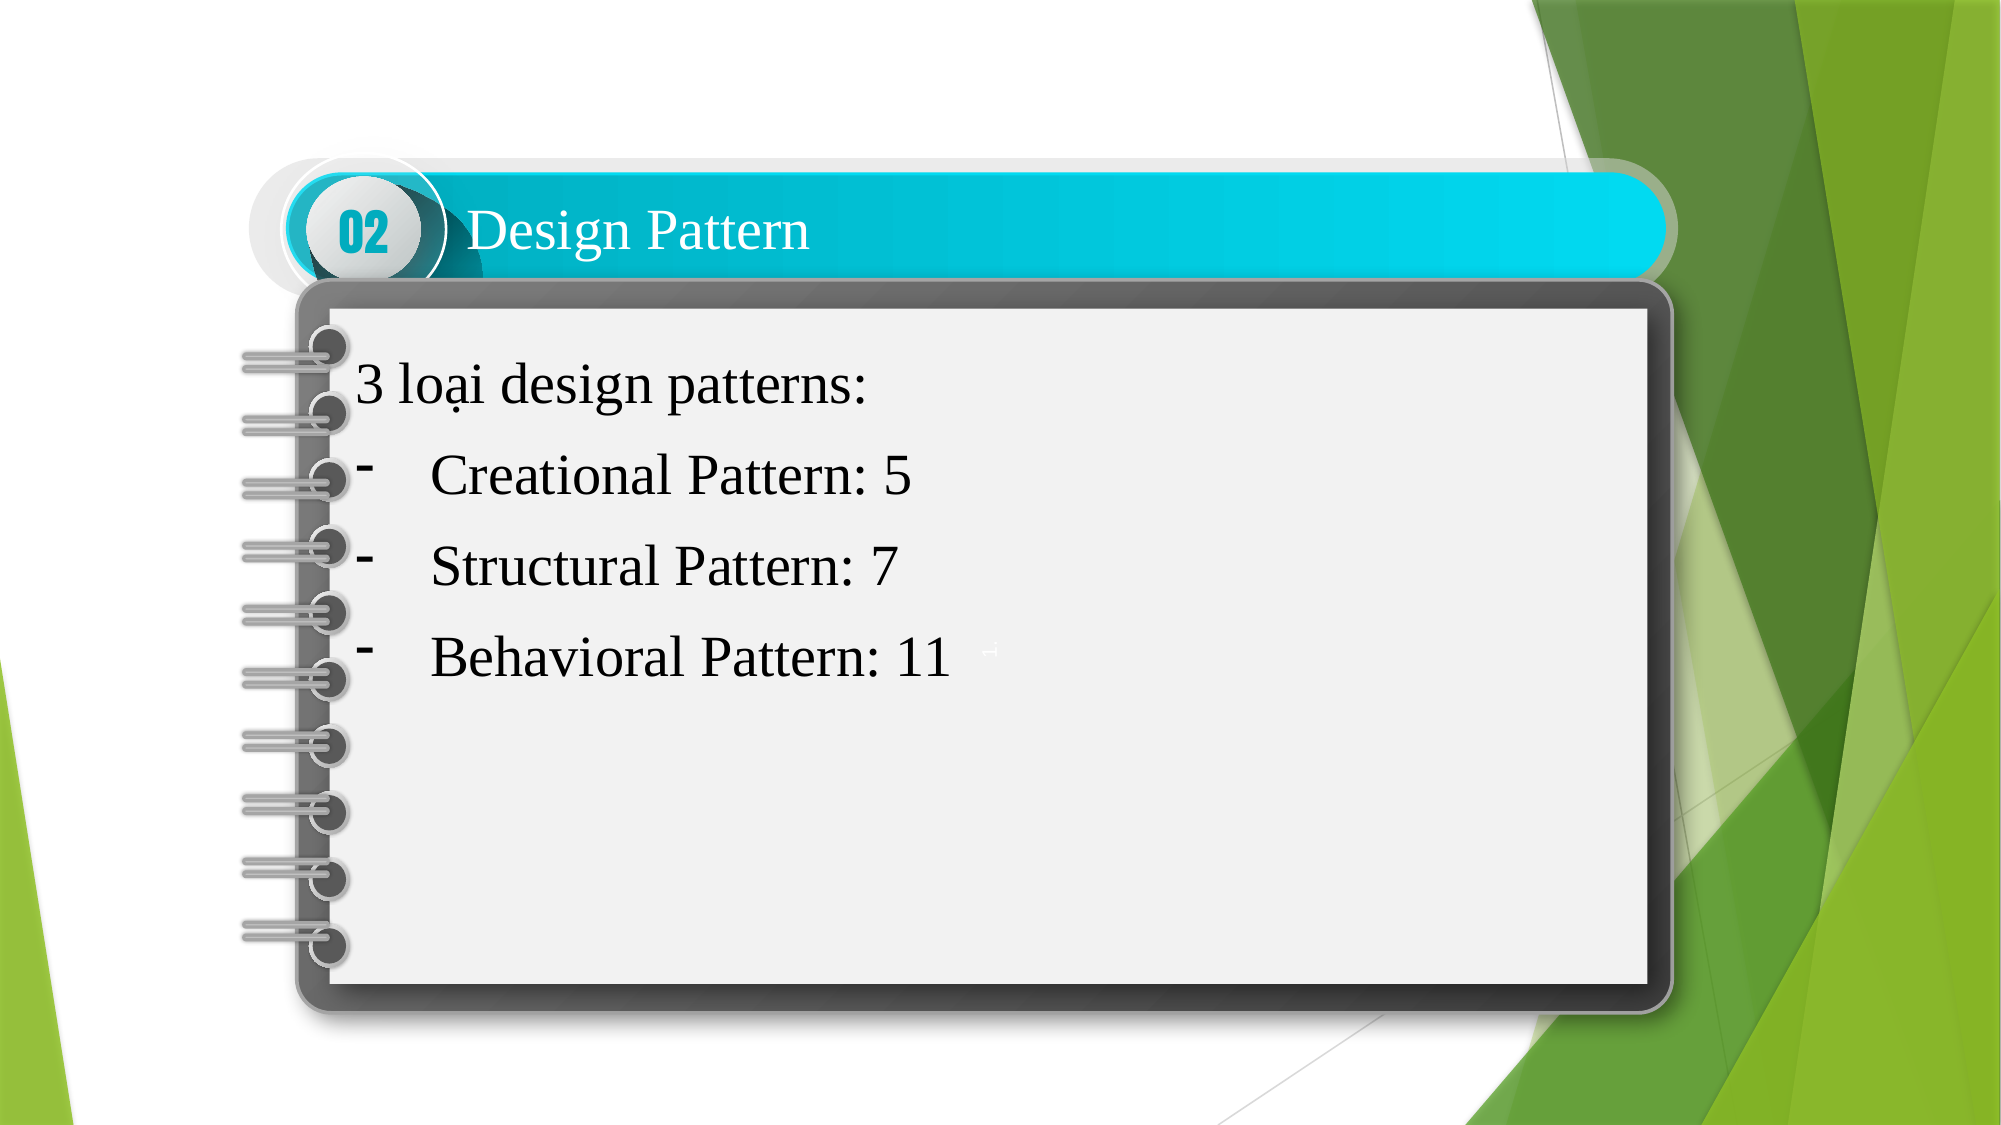

02

Design Pattern

1.

3 loại design patterns:
Creational Pattern: 5
Structural Pattern: 7
Behavioral Pattern: 11